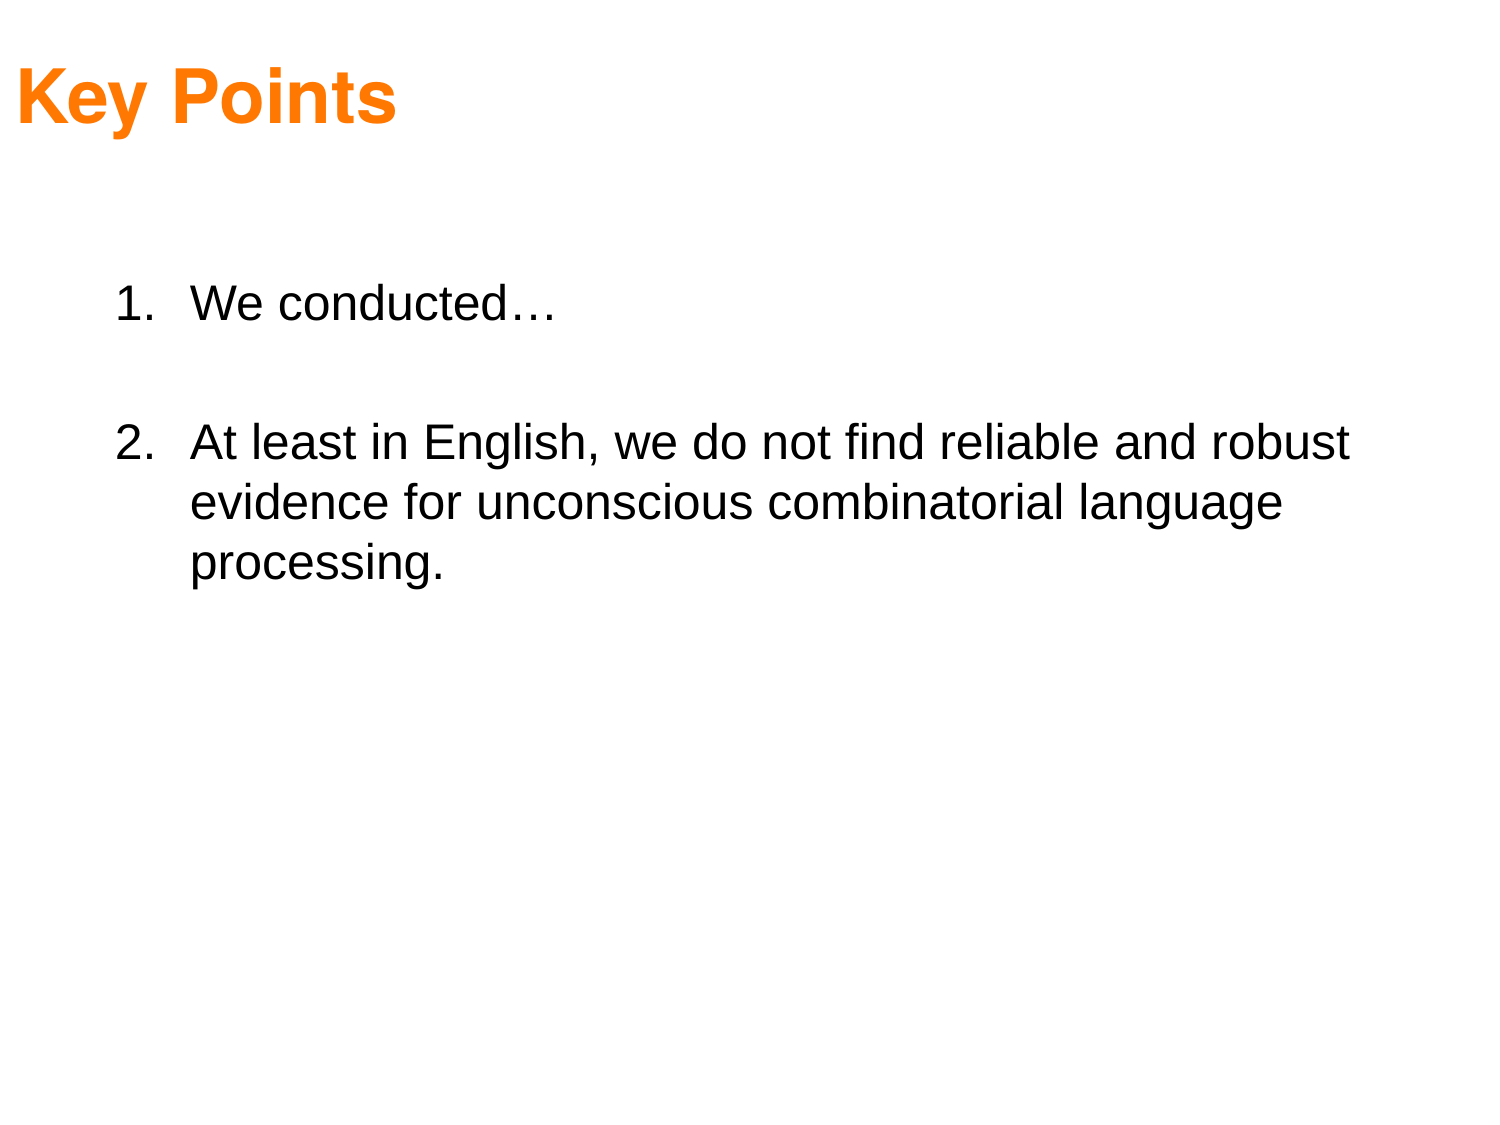

# Key Points
We conducted…

At least in English, we do not find reliable and robust evidence for unconscious combinatorial language processing.